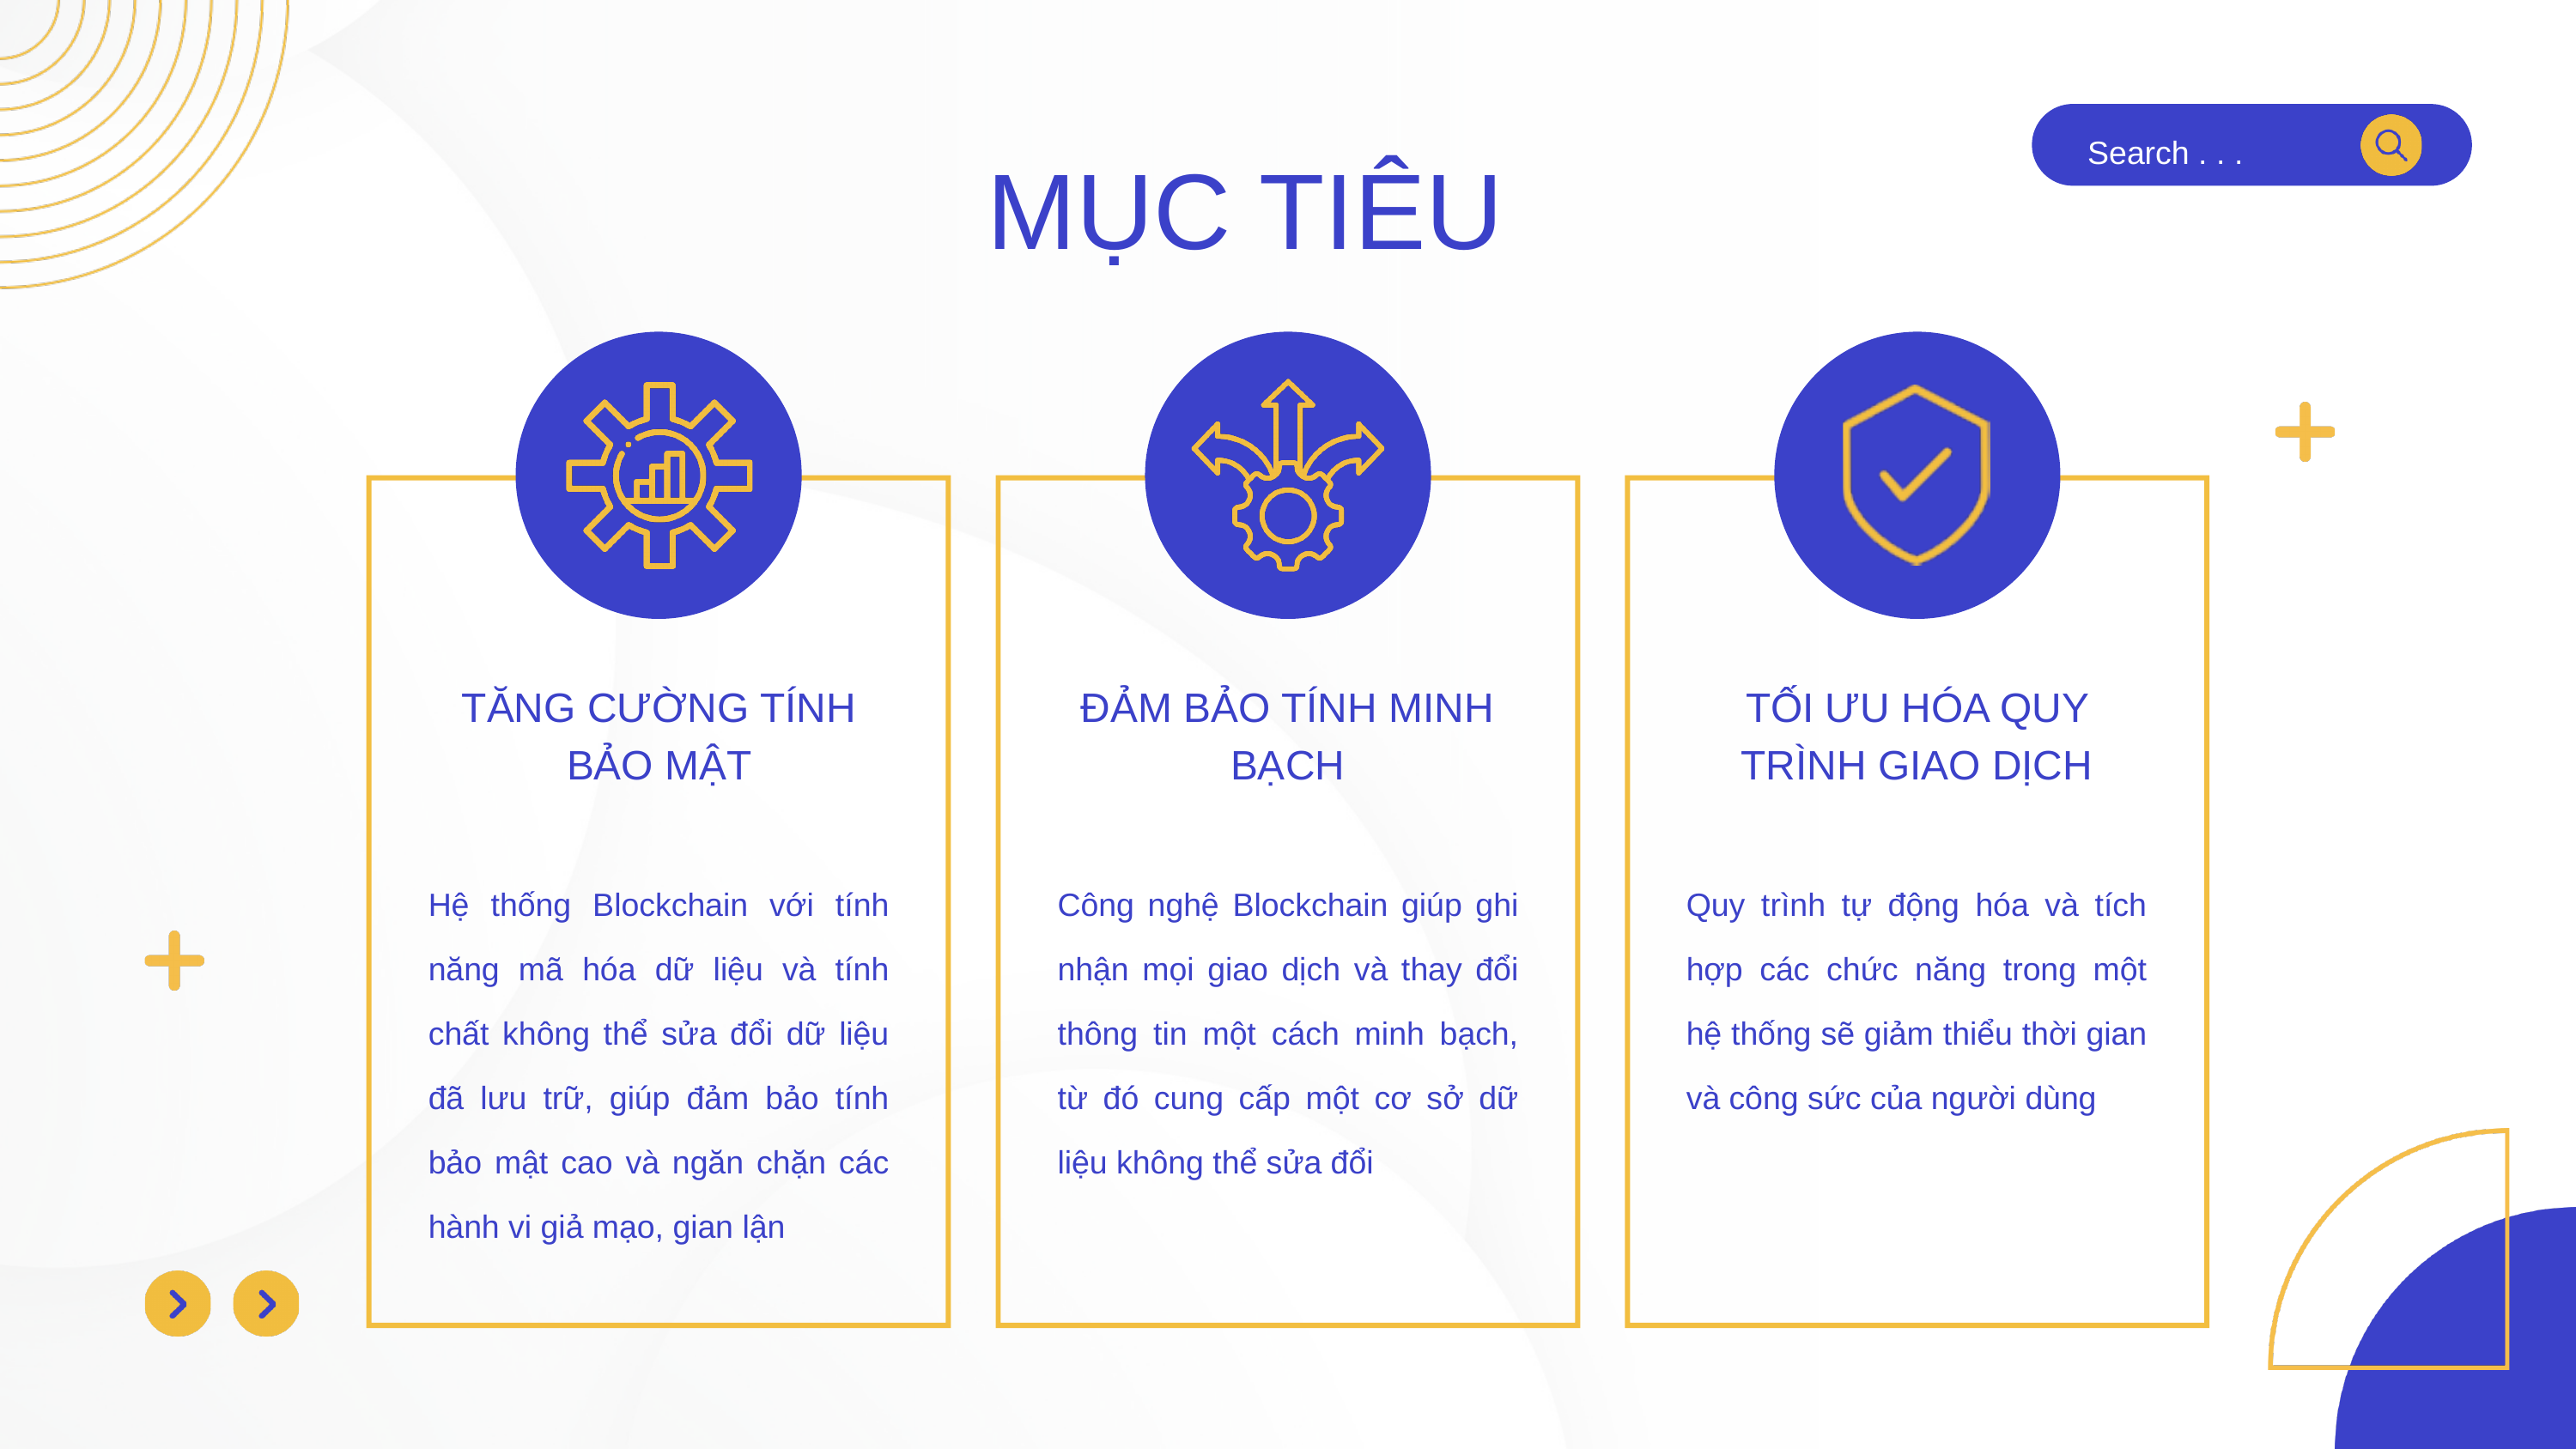

Search . . .

MỤC TIÊU

TĂNG CƯỜNG TÍNH BẢO MẬT
ĐẢM BẢO TÍNH MINH BẠCH
TỐI ƯU HÓA QUY TRÌNH GIAO DỊCH
Hệ thống Blockchain với tính năng mã hóa dữ liệu và tính chất không thể sửa đổi dữ liệu đã lưu trữ, giúp đảm bảo tính bảo mật cao và ngăn chặn các hành vi giả mạo, gian lận
Công nghệ Blockchain giúp ghi nhận mọi giao dịch và thay đổi thông tin một cách minh bạch, từ đó cung cấp một cơ sở dữ liệu không thể sửa đổi
Quy trình tự động hóa và tích hợp các chức năng trong một hệ thống sẽ giảm thiểu thời gian và công sức của người dùng